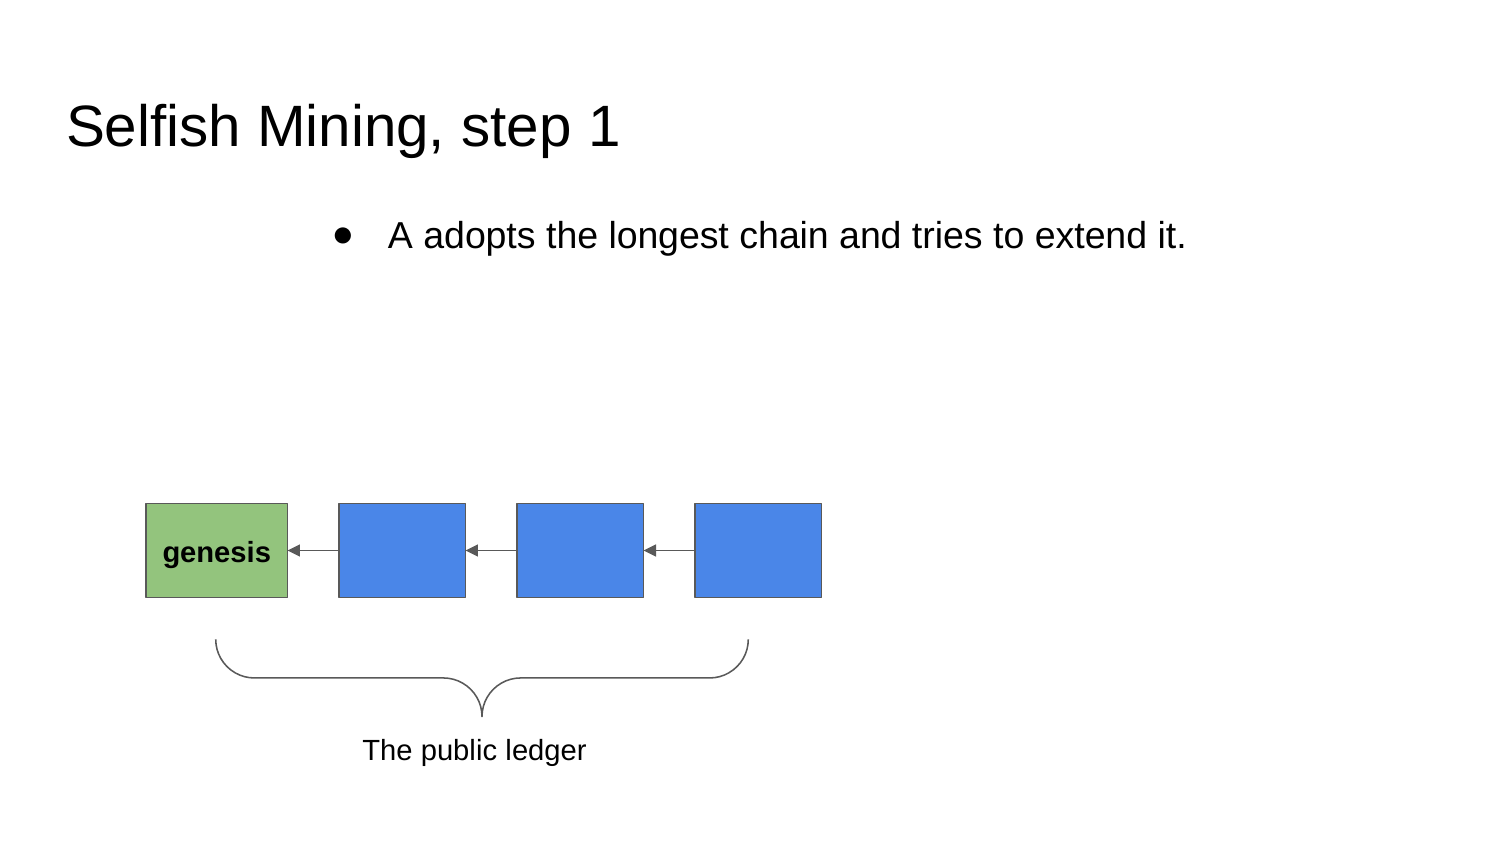

# Selfish Mining, step 1
A adopts the longest chain and tries to extend it.

genesis

The public ledger